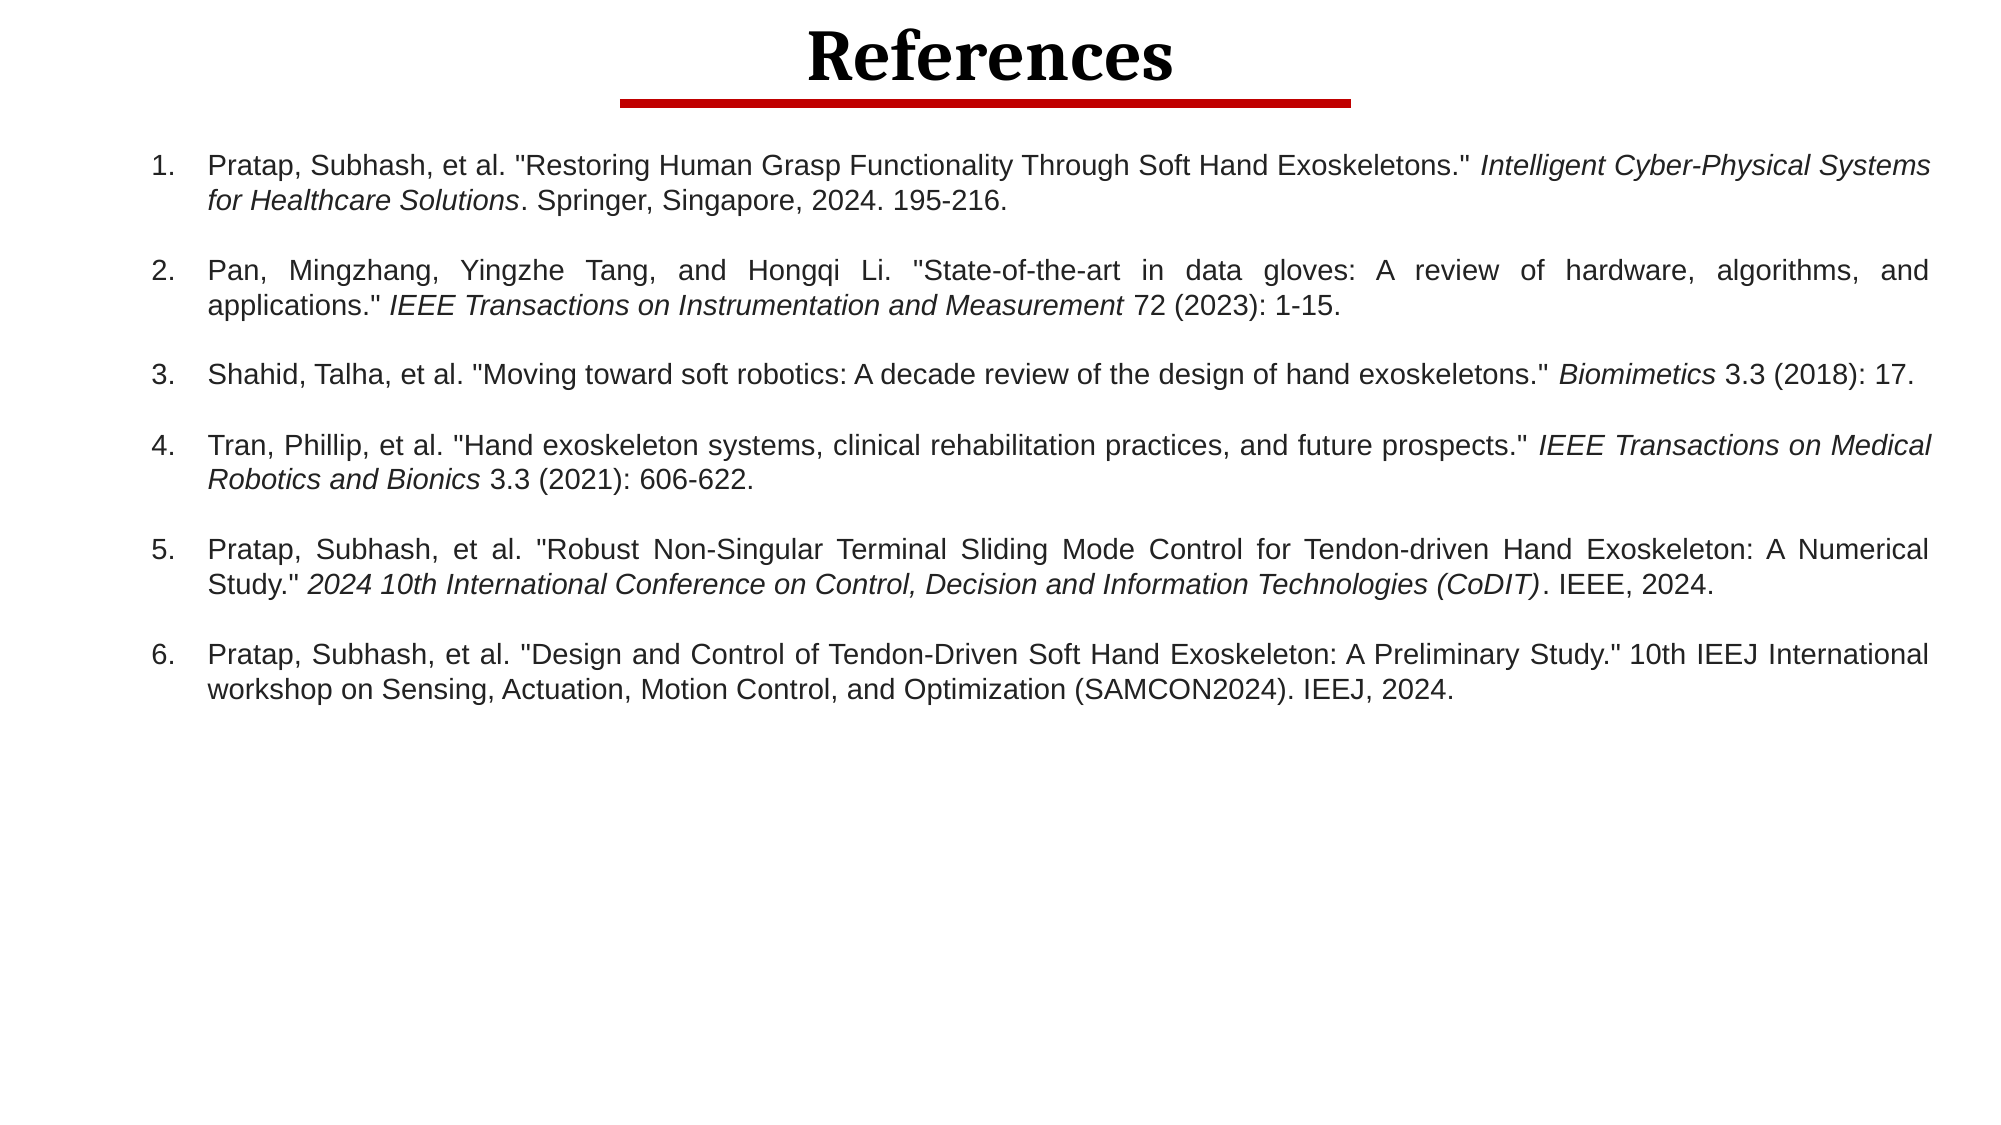

References
Pratap, Subhash, et al. "Restoring Human Grasp Functionality Through Soft Hand Exoskeletons." Intelligent Cyber-Physical Systems for Healthcare Solutions. Springer, Singapore, 2024. 195-216.

Pan, Mingzhang, Yingzhe Tang, and Hongqi Li. "State-of-the-art in data gloves: A review of hardware, algorithms, and applications." IEEE Transactions on Instrumentation and Measurement 72 (2023): 1-15.

Shahid, Talha, et al. "Moving toward soft robotics: A decade review of the design of hand exoskeletons." Biomimetics 3.3 (2018): 17.

Tran, Phillip, et al. "Hand exoskeleton systems, clinical rehabilitation practices, and future prospects." IEEE Transactions on Medical Robotics and Bionics 3.3 (2021): 606-622.

Pratap, Subhash, et al. "Robust Non-Singular Terminal Sliding Mode Control for Tendon-driven Hand Exoskeleton: A Numerical Study." 2024 10th International Conference on Control, Decision and Information Technologies (CoDIT). IEEE, 2024.

Pratap, Subhash, et al. "Design and Control of Tendon-Driven Soft Hand Exoskeleton: A Preliminary Study." 10th IEEJ International workshop on Sensing, Actuation, Motion Control, and Optimization (SAMCON2024). IEEJ, 2024.